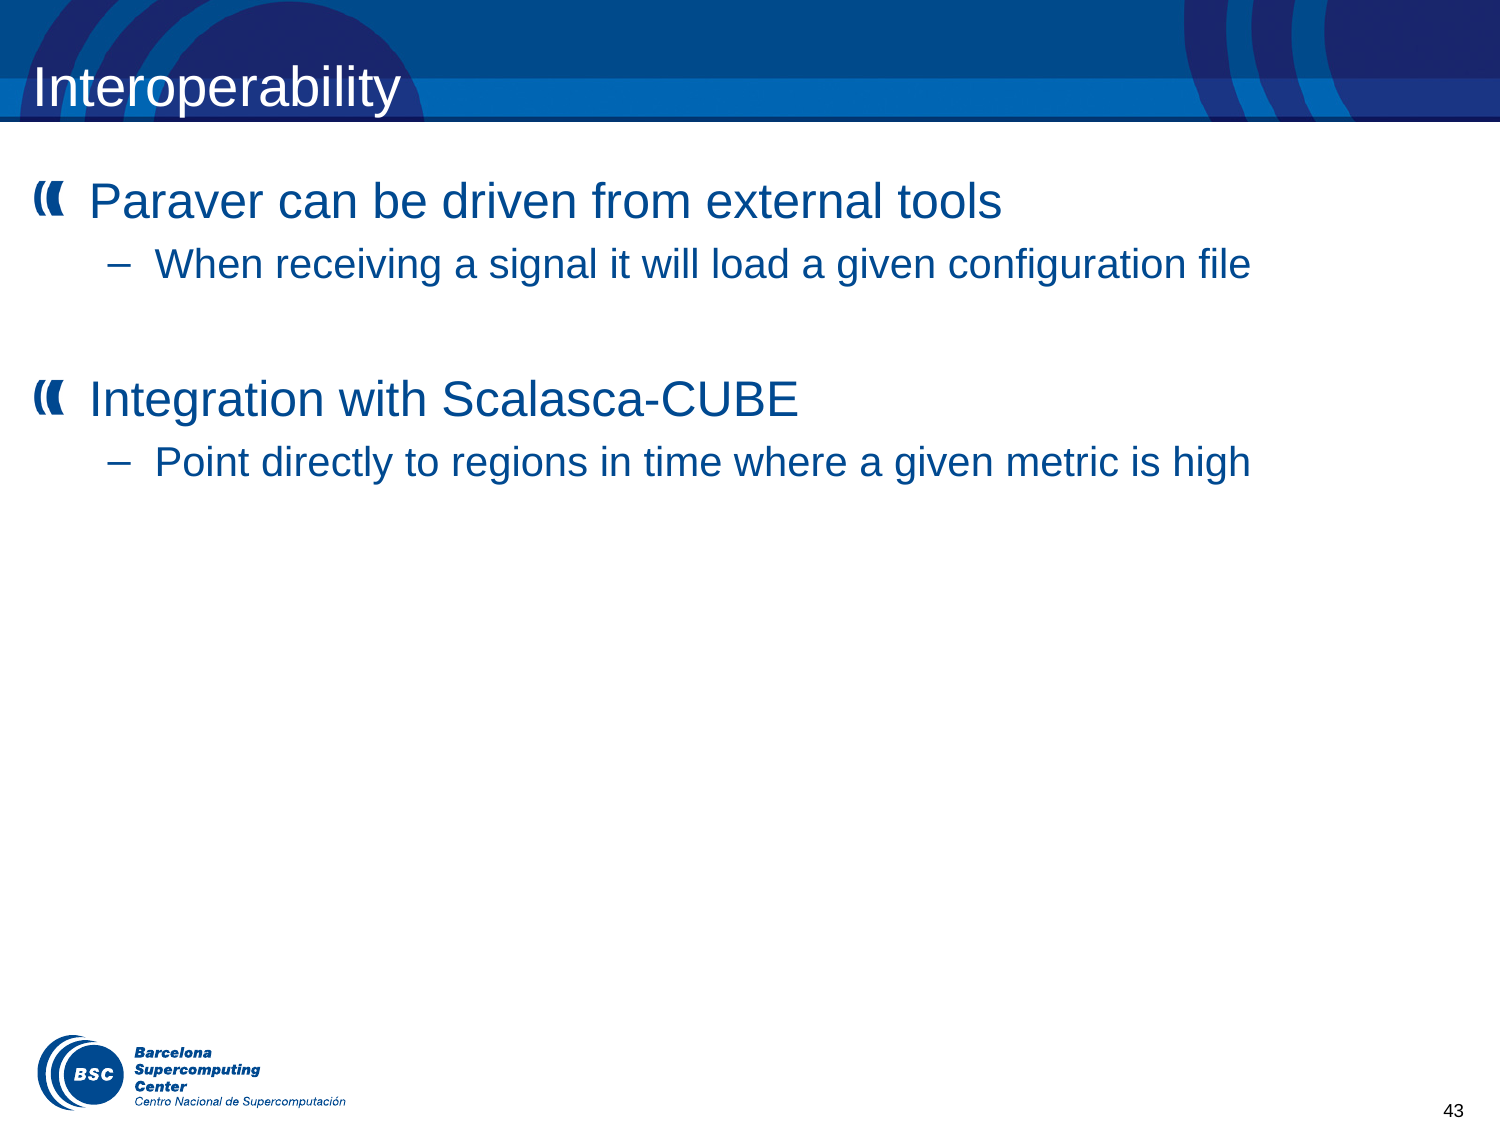

# Interoperability
Paraver can be driven from external tools
When receiving a signal it will load a given configuration file

Integration with Scalasca-CUBE
Point directly to regions in time where a given metric is high